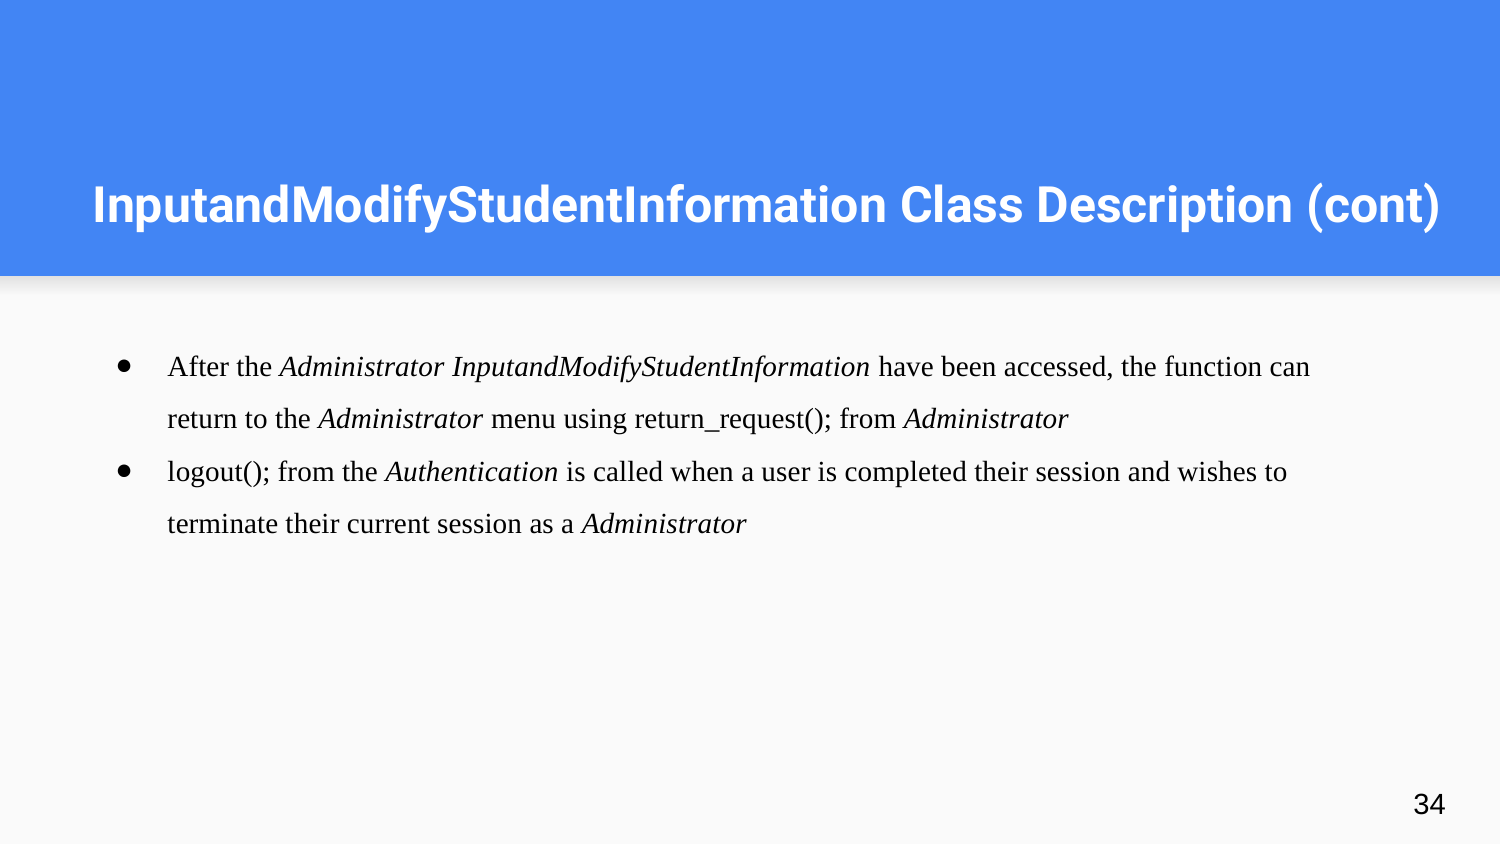

# InputandModifyStudentInformation Class Description (cont)
After the Administrator InputandModifyStudentInformation have been accessed, the function can return to the Administrator menu using return_request(); from Administrator
logout(); from the Authentication is called when a user is completed their session and wishes to terminate their current session as a Administrator
34